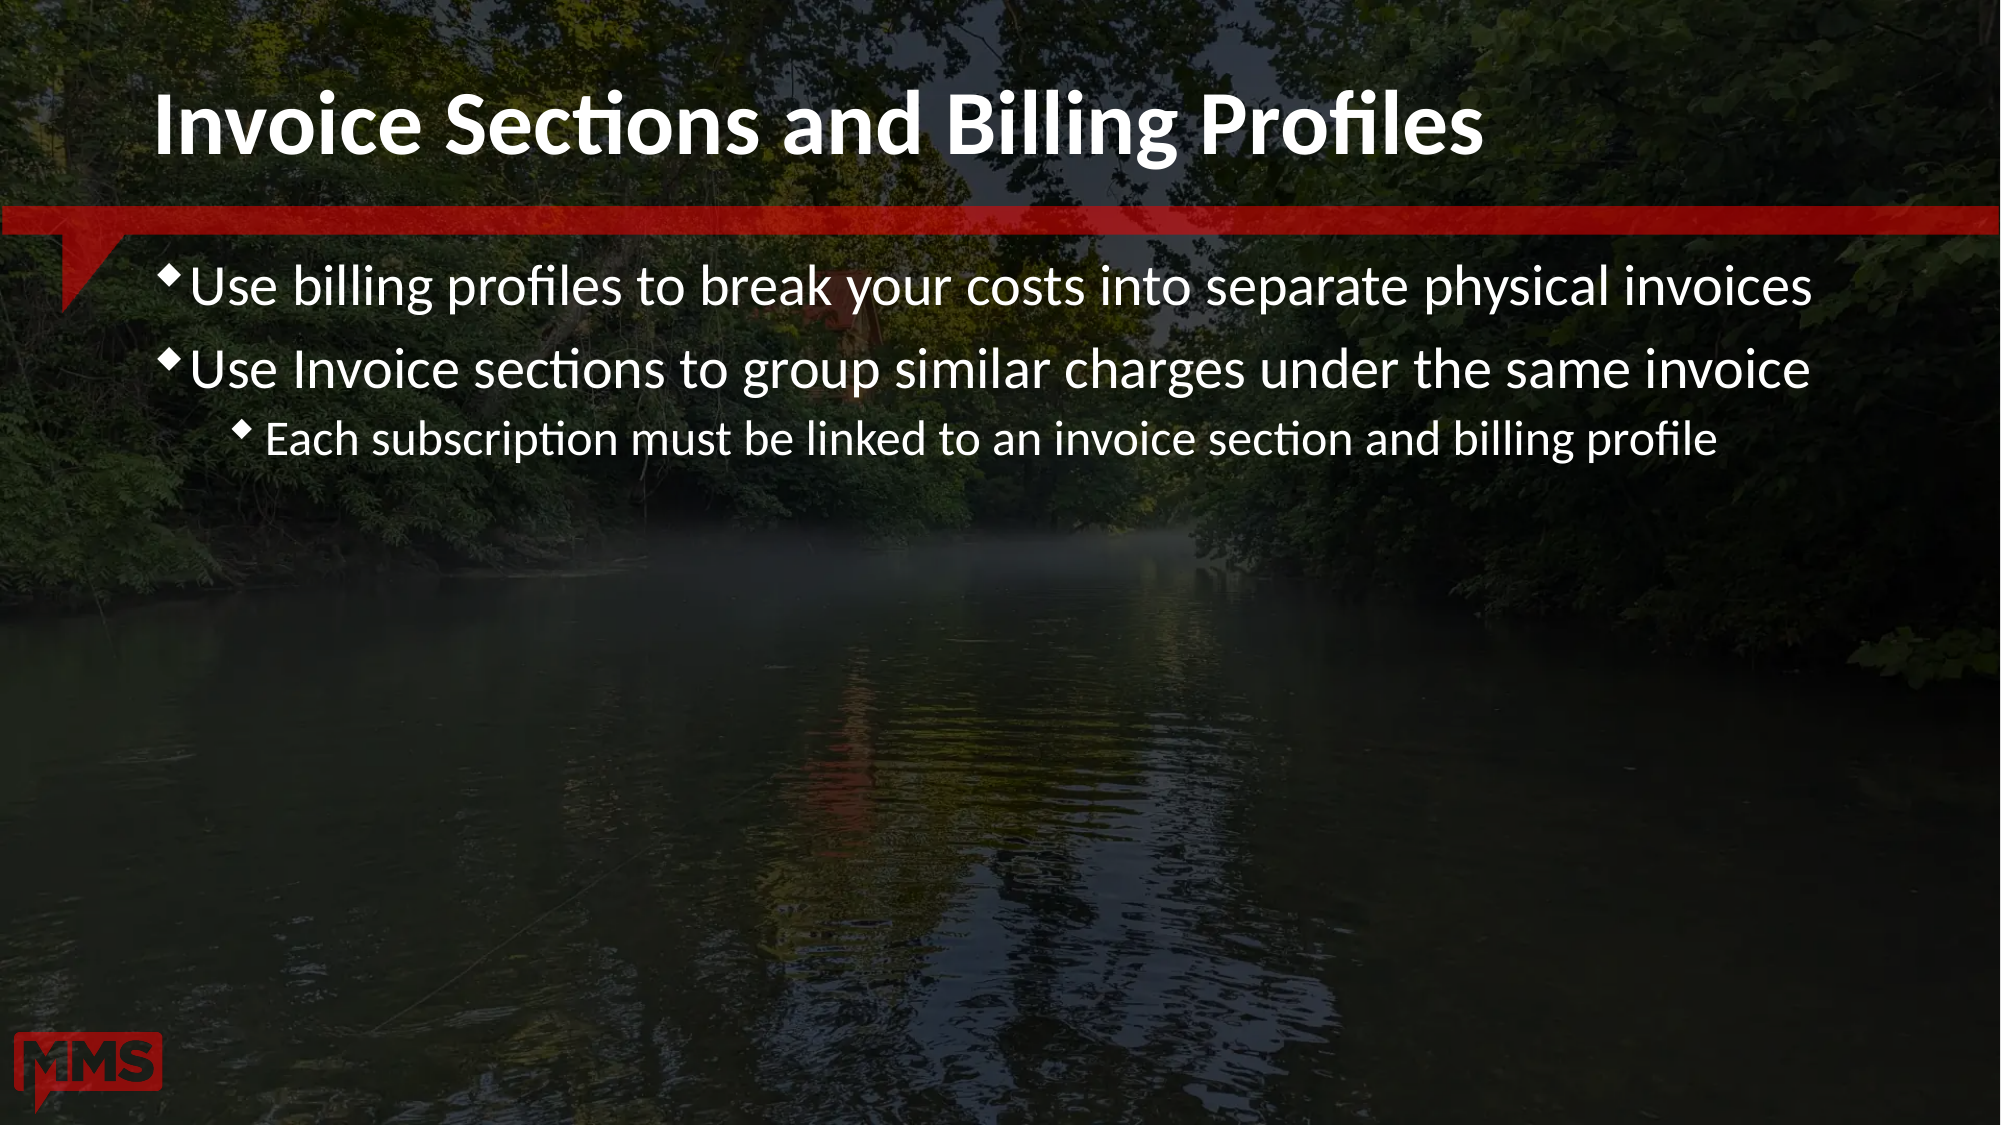

# Invoice Sections and Billing Profiles
Use billing profiles to break your costs into separate physical invoices
Use Invoice sections to group similar charges under the same invoice
Each subscription must be linked to an invoice section and billing profile